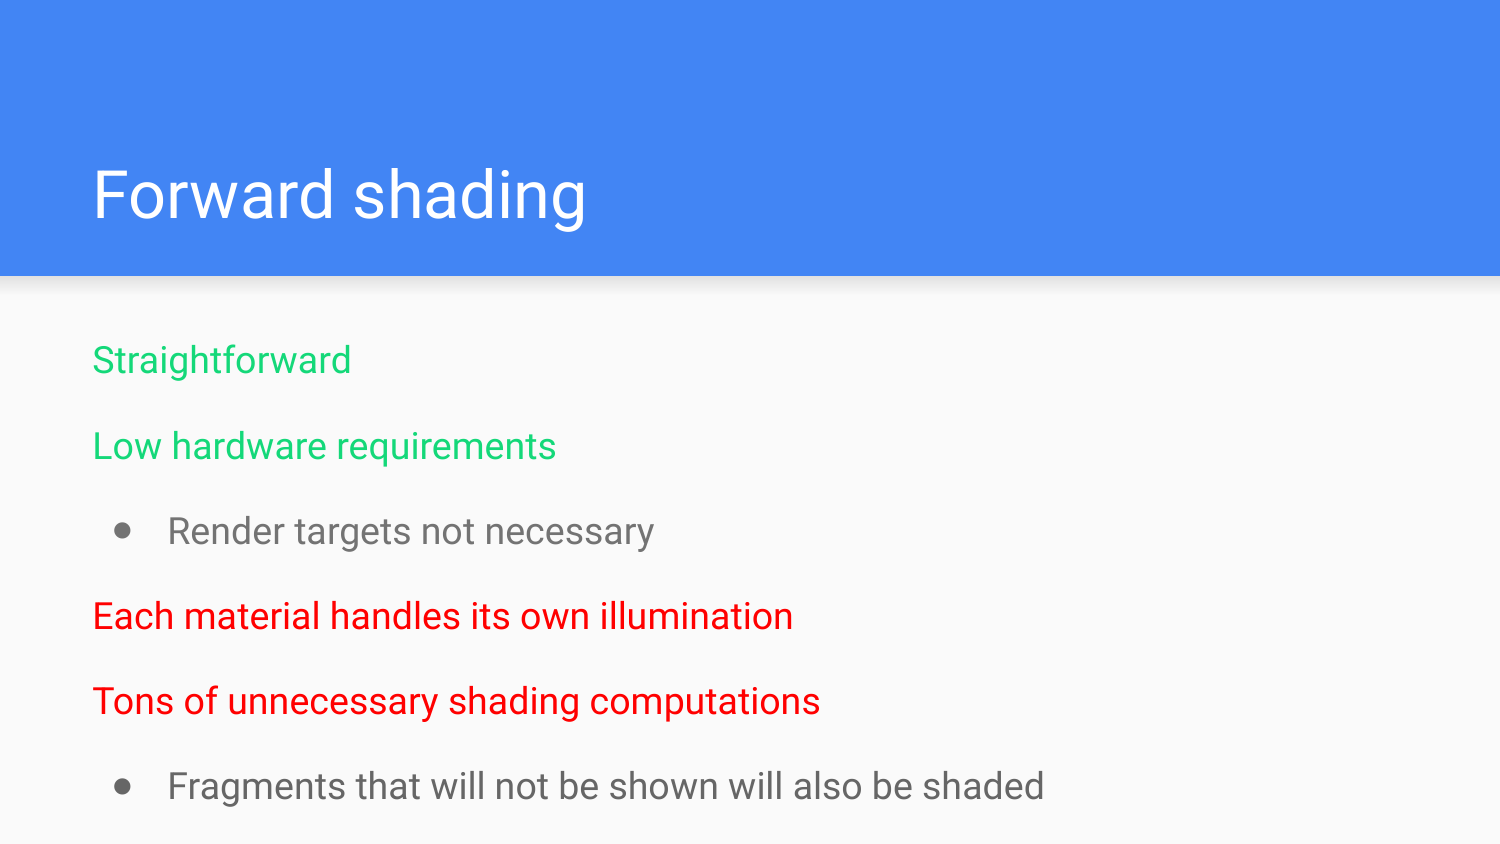

# Forward shading
Straightforward
Low hardware requirements
Render targets not necessary
Each material handles its own illumination
Tons of unnecessary shading computations
Fragments that will not be shown will also be shaded